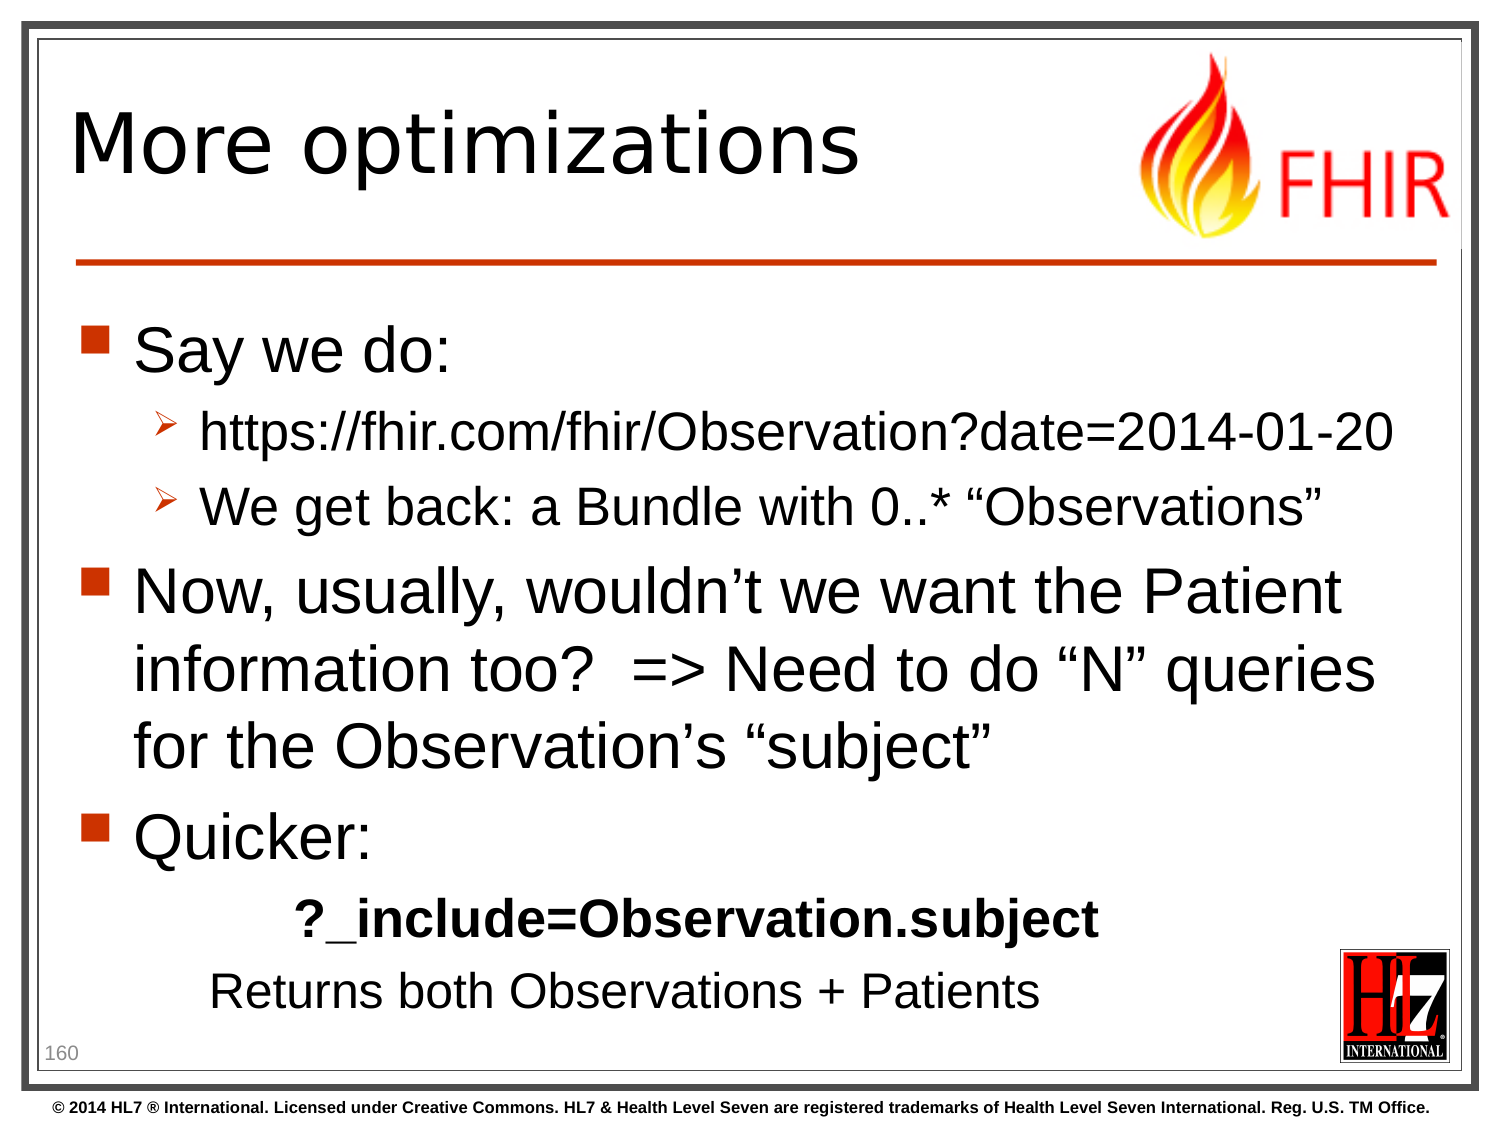

# More optimizations
Say we do:
https://fhir.com/fhir/Observation?date=2014-01-20
We get back: a Bundle with 0..* “Observations”
Now, usually, wouldn’t we want the Patient information too?  => Need to do “N” queries for the Observation’s “subject”
Quicker:
	?_include=Observation.subject
Returns both Observations + Patients
160